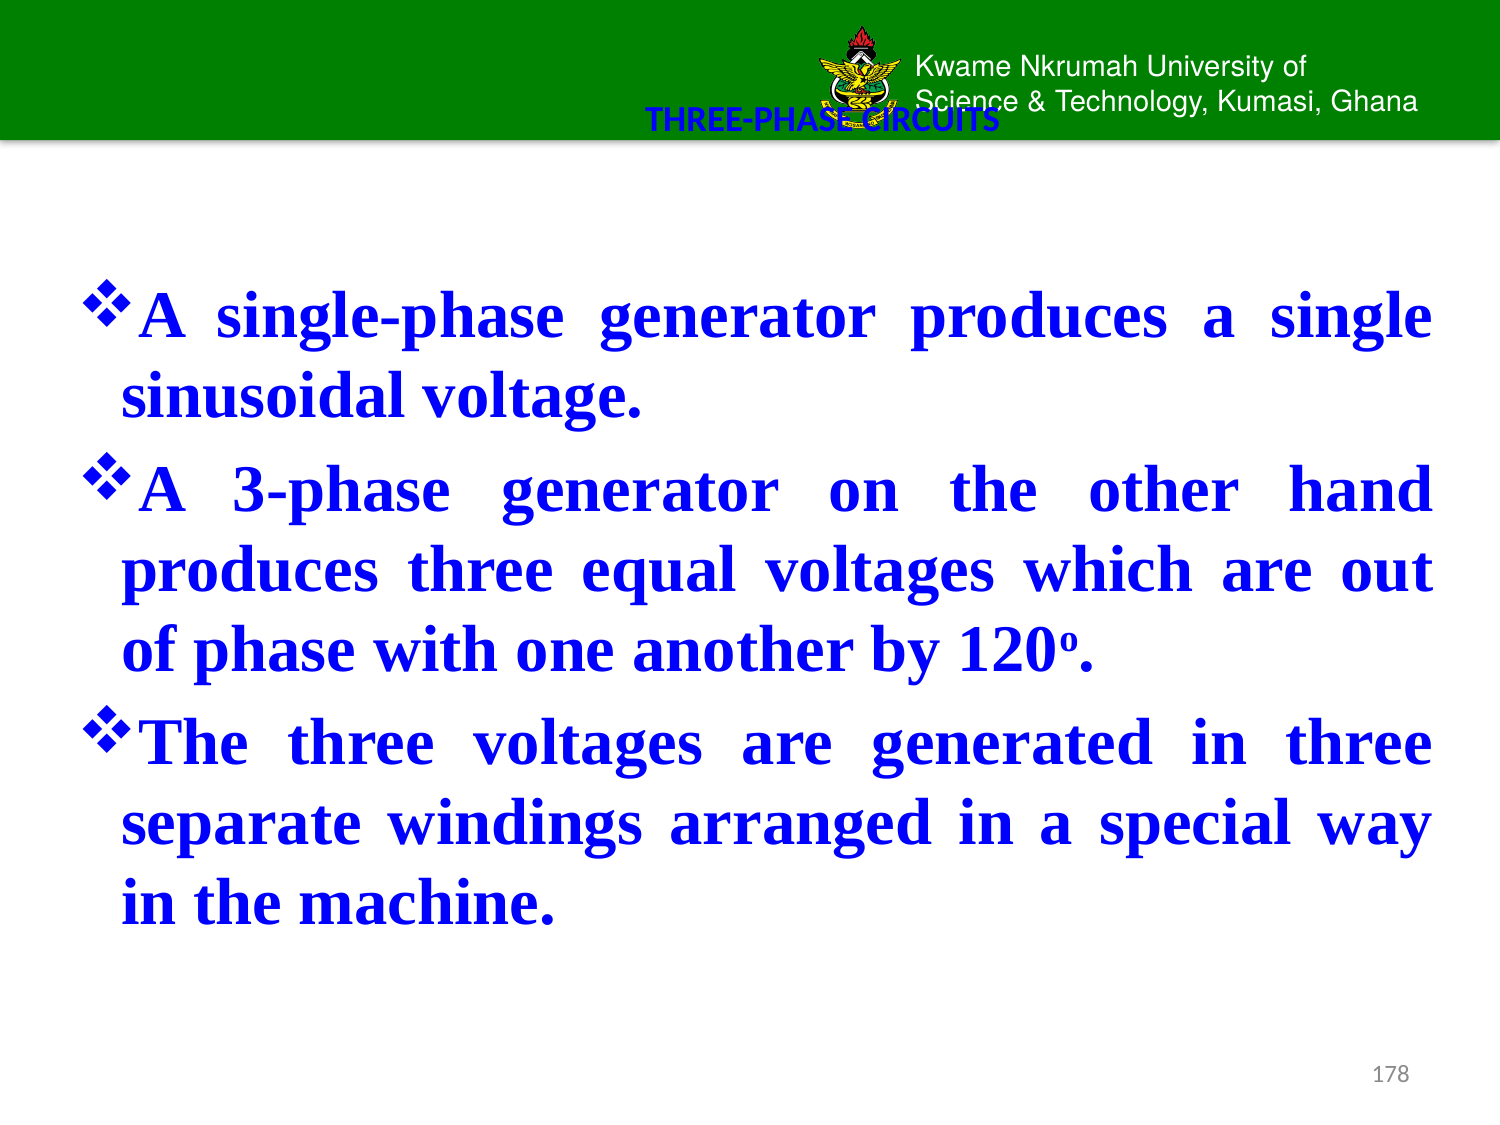

# THREE-PHASE CIRCUITS
A single-phase generator produces a single sinusoidal voltage.
A 3-phase generator on the other hand produces three equal voltages which are out of phase with one another by 120o.
The three voltages are generated in three separate windings arranged in a special way in the machine.

178